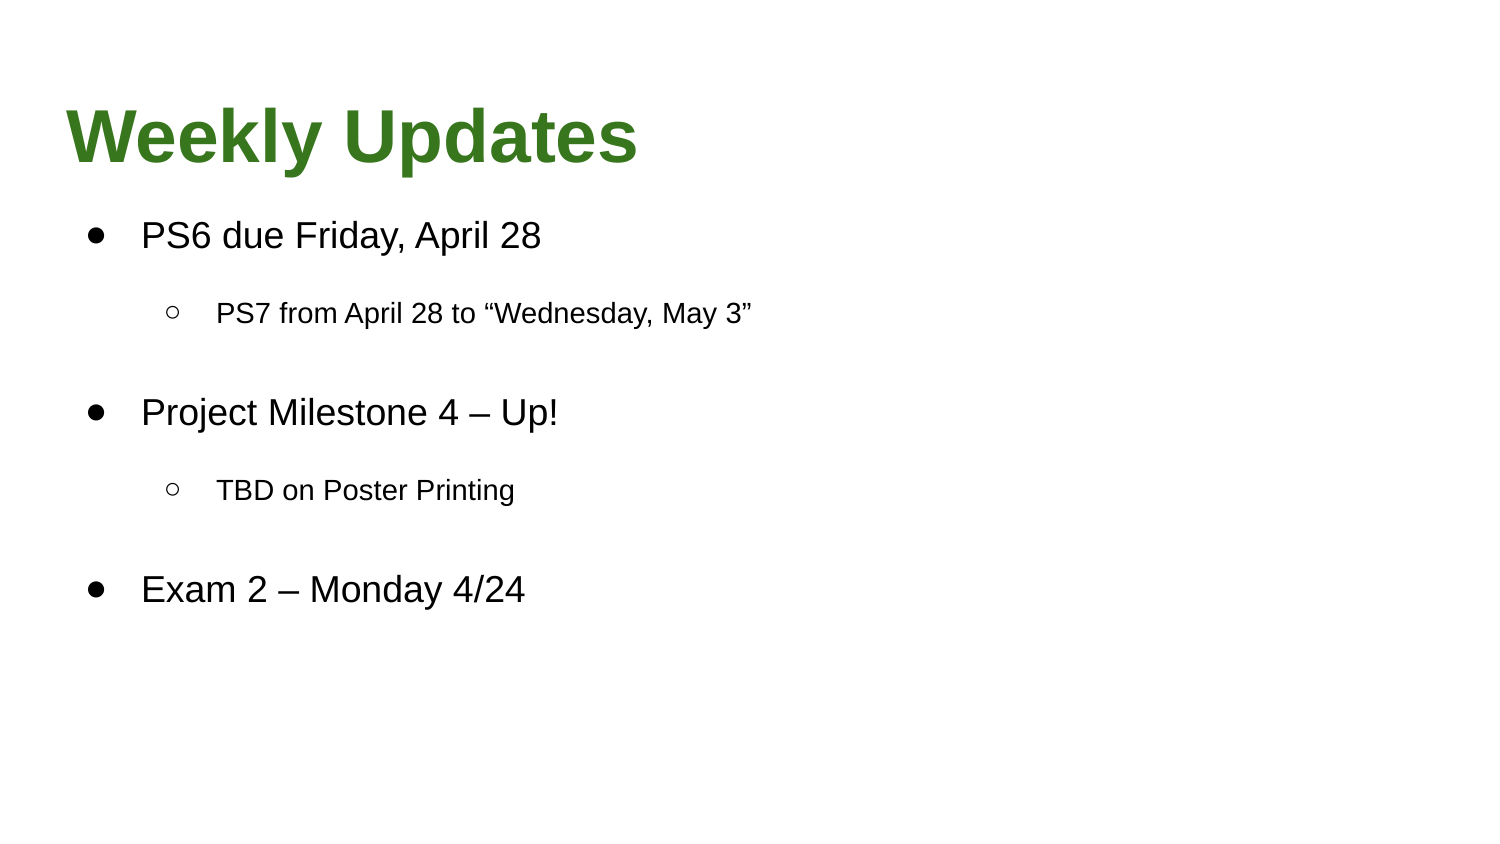

# Weekly Updates
PS6 due Friday, April 28
PS7 from April 28 to “Wednesday, May 3”

Project Milestone 4 – Up!
TBD on Poster Printing

Exam 2 – Monday 4/24